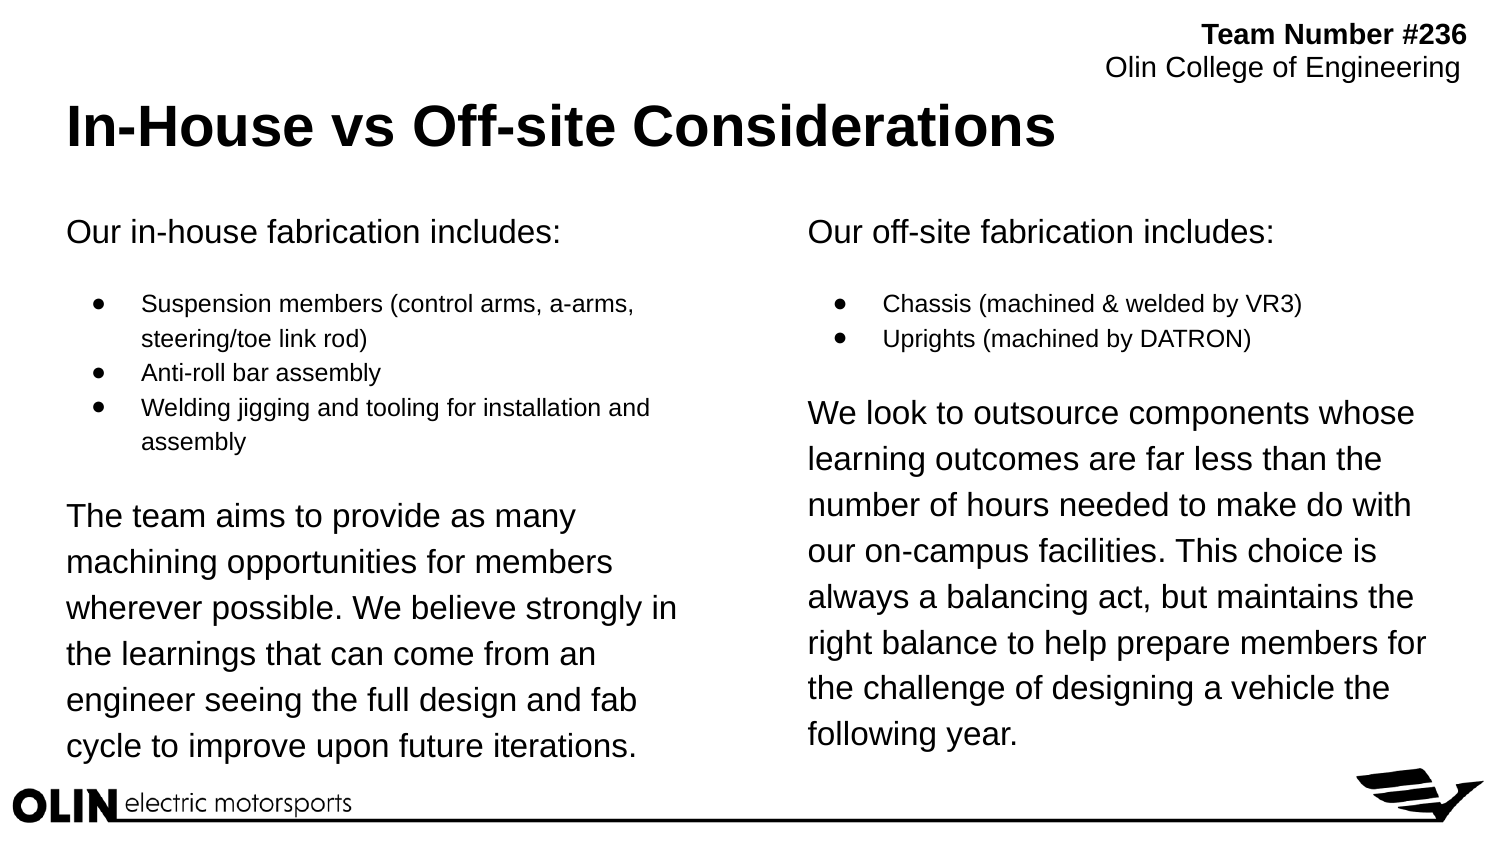

Olin College of Engineering
# In-House vs Off-site Considerations
Our in-house fabrication includes:
Suspension members (control arms, a-arms, steering/toe link rod)
Anti-roll bar assembly
Welding jigging and tooling for installation and assembly
The team aims to provide as many machining opportunities for members wherever possible. We believe strongly in the learnings that can come from an engineer seeing the full design and fab cycle to improve upon future iterations.
Our off-site fabrication includes:
Chassis (machined & welded by VR3)
Uprights (machined by DATRON)
We look to outsource components whose learning outcomes are far less than the number of hours needed to make do with our on-campus facilities. This choice is always a balancing act, but maintains the right balance to help prepare members for the challenge of designing a vehicle the following year.